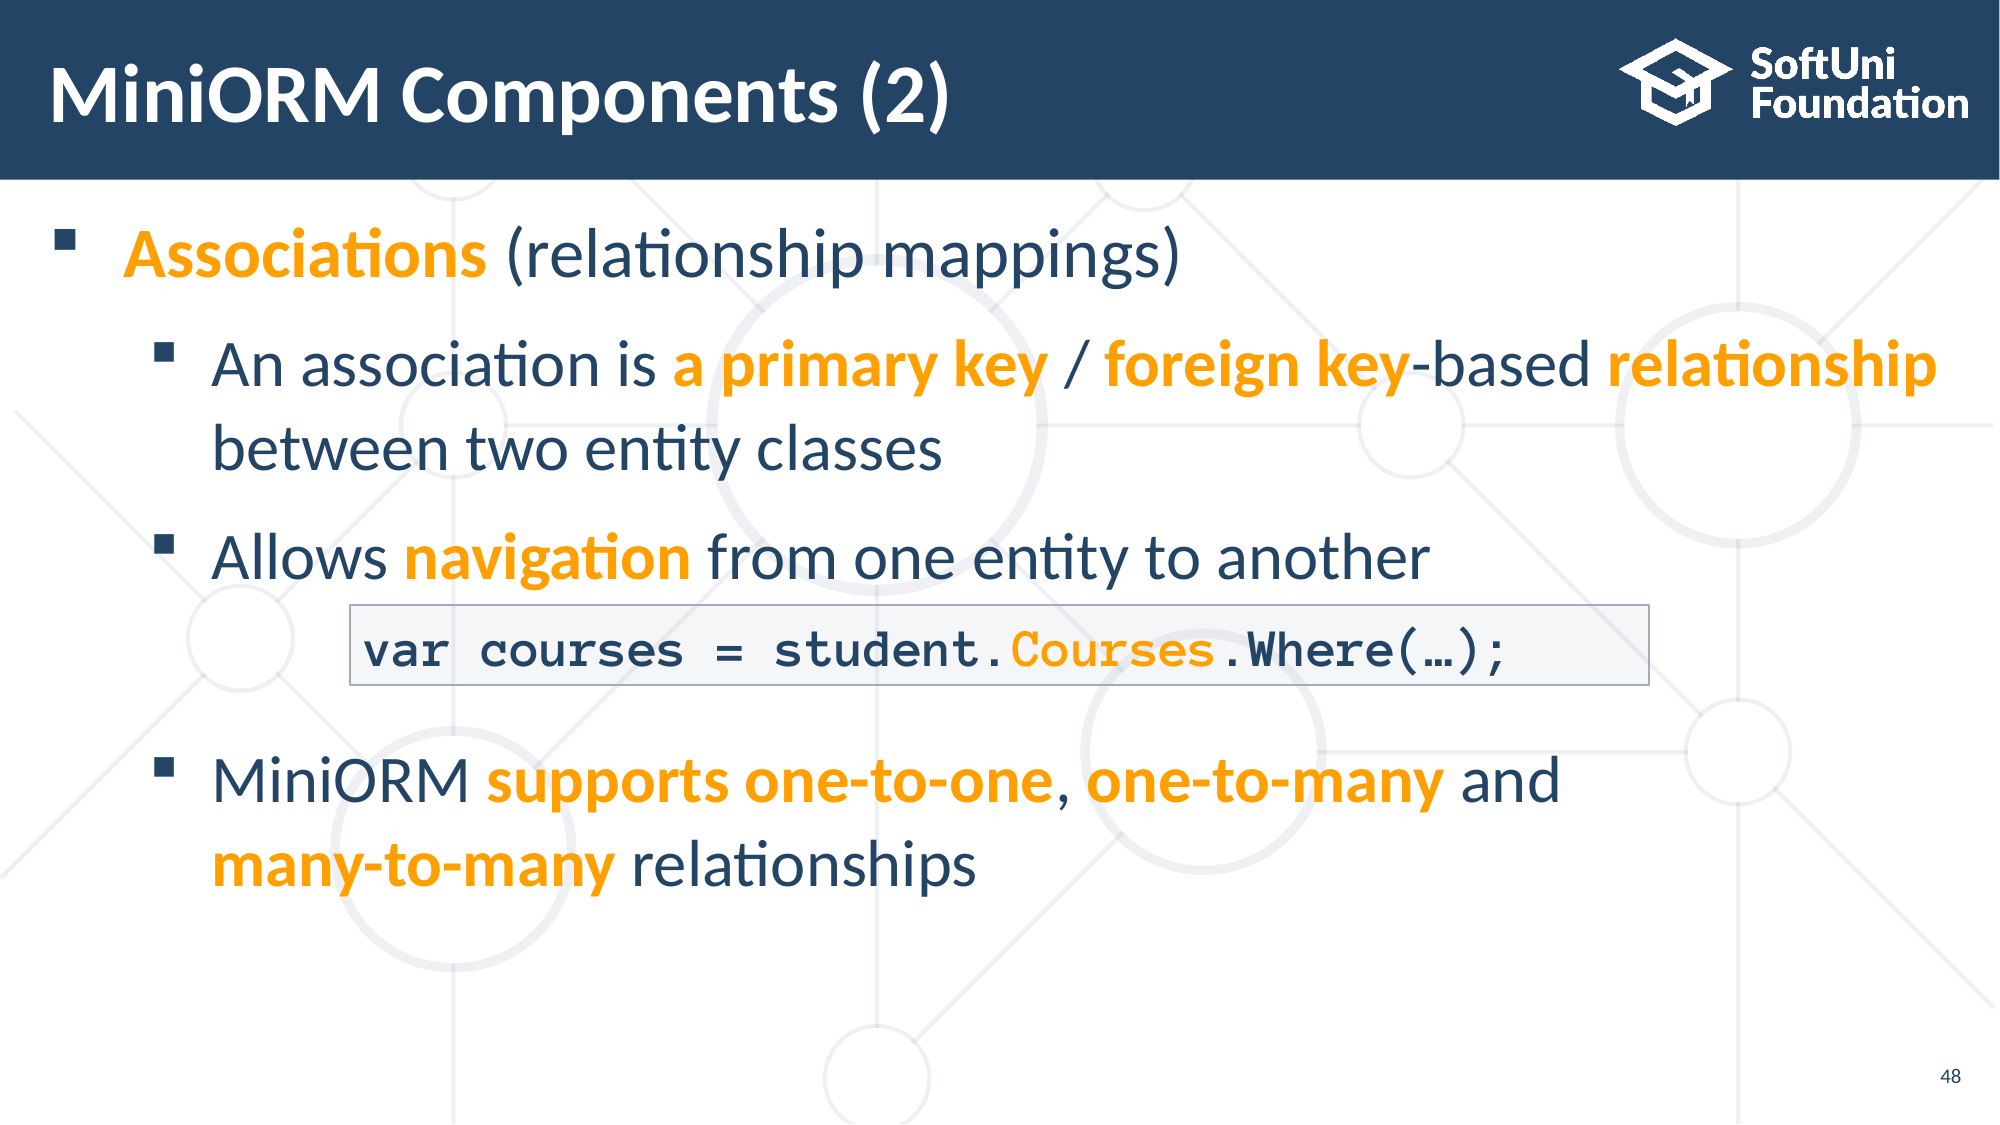

# MiniORM Components (2)
Associations (relationship mappings)
An association is a primary key / foreign key-based relationship between two entity classes
Allows navigation from one entity to another

MiniORM supports one-to-one, one-to-many and
many-to-many relationships
var courses = student.Courses.Where(…);
48